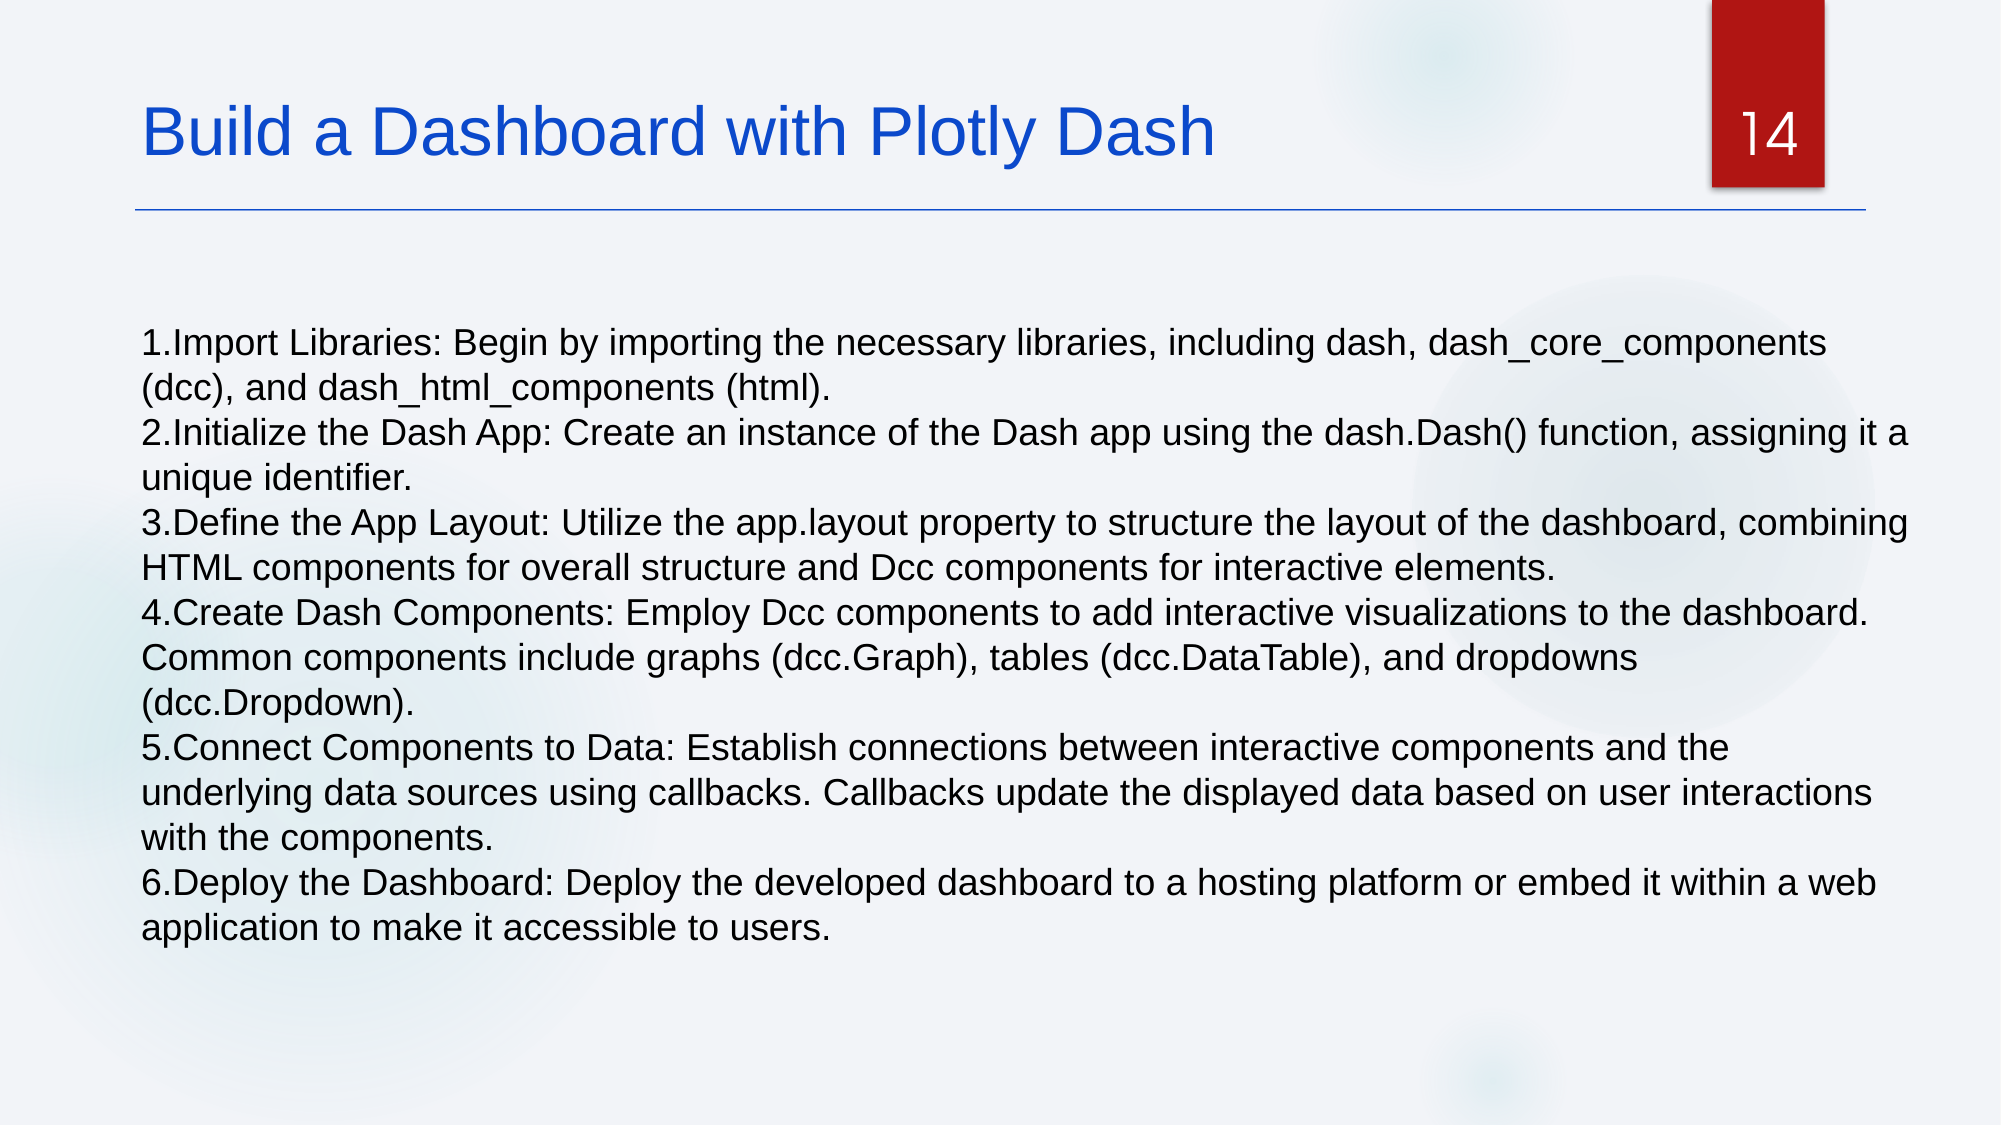

14
Build a Dashboard with Plotly Dash
Import Libraries: Begin by importing the necessary libraries, including dash, dash_core_components (dcc), and dash_html_components (html).
Initialize the Dash App: Create an instance of the Dash app using the dash.Dash() function, assigning it a unique identifier.
Define the App Layout: Utilize the app.layout property to structure the layout of the dashboard, combining HTML components for overall structure and Dcc components for interactive elements.
Create Dash Components: Employ Dcc components to add interactive visualizations to the dashboard. Common components include graphs (dcc.Graph), tables (dcc.DataTable), and dropdowns (dcc.Dropdown).
Connect Components to Data: Establish connections between interactive components and the underlying data sources using callbacks. Callbacks update the displayed data based on user interactions with the components.
Deploy the Dashboard: Deploy the developed dashboard to a hosting platform or embed it within a web application to make it accessible to users.